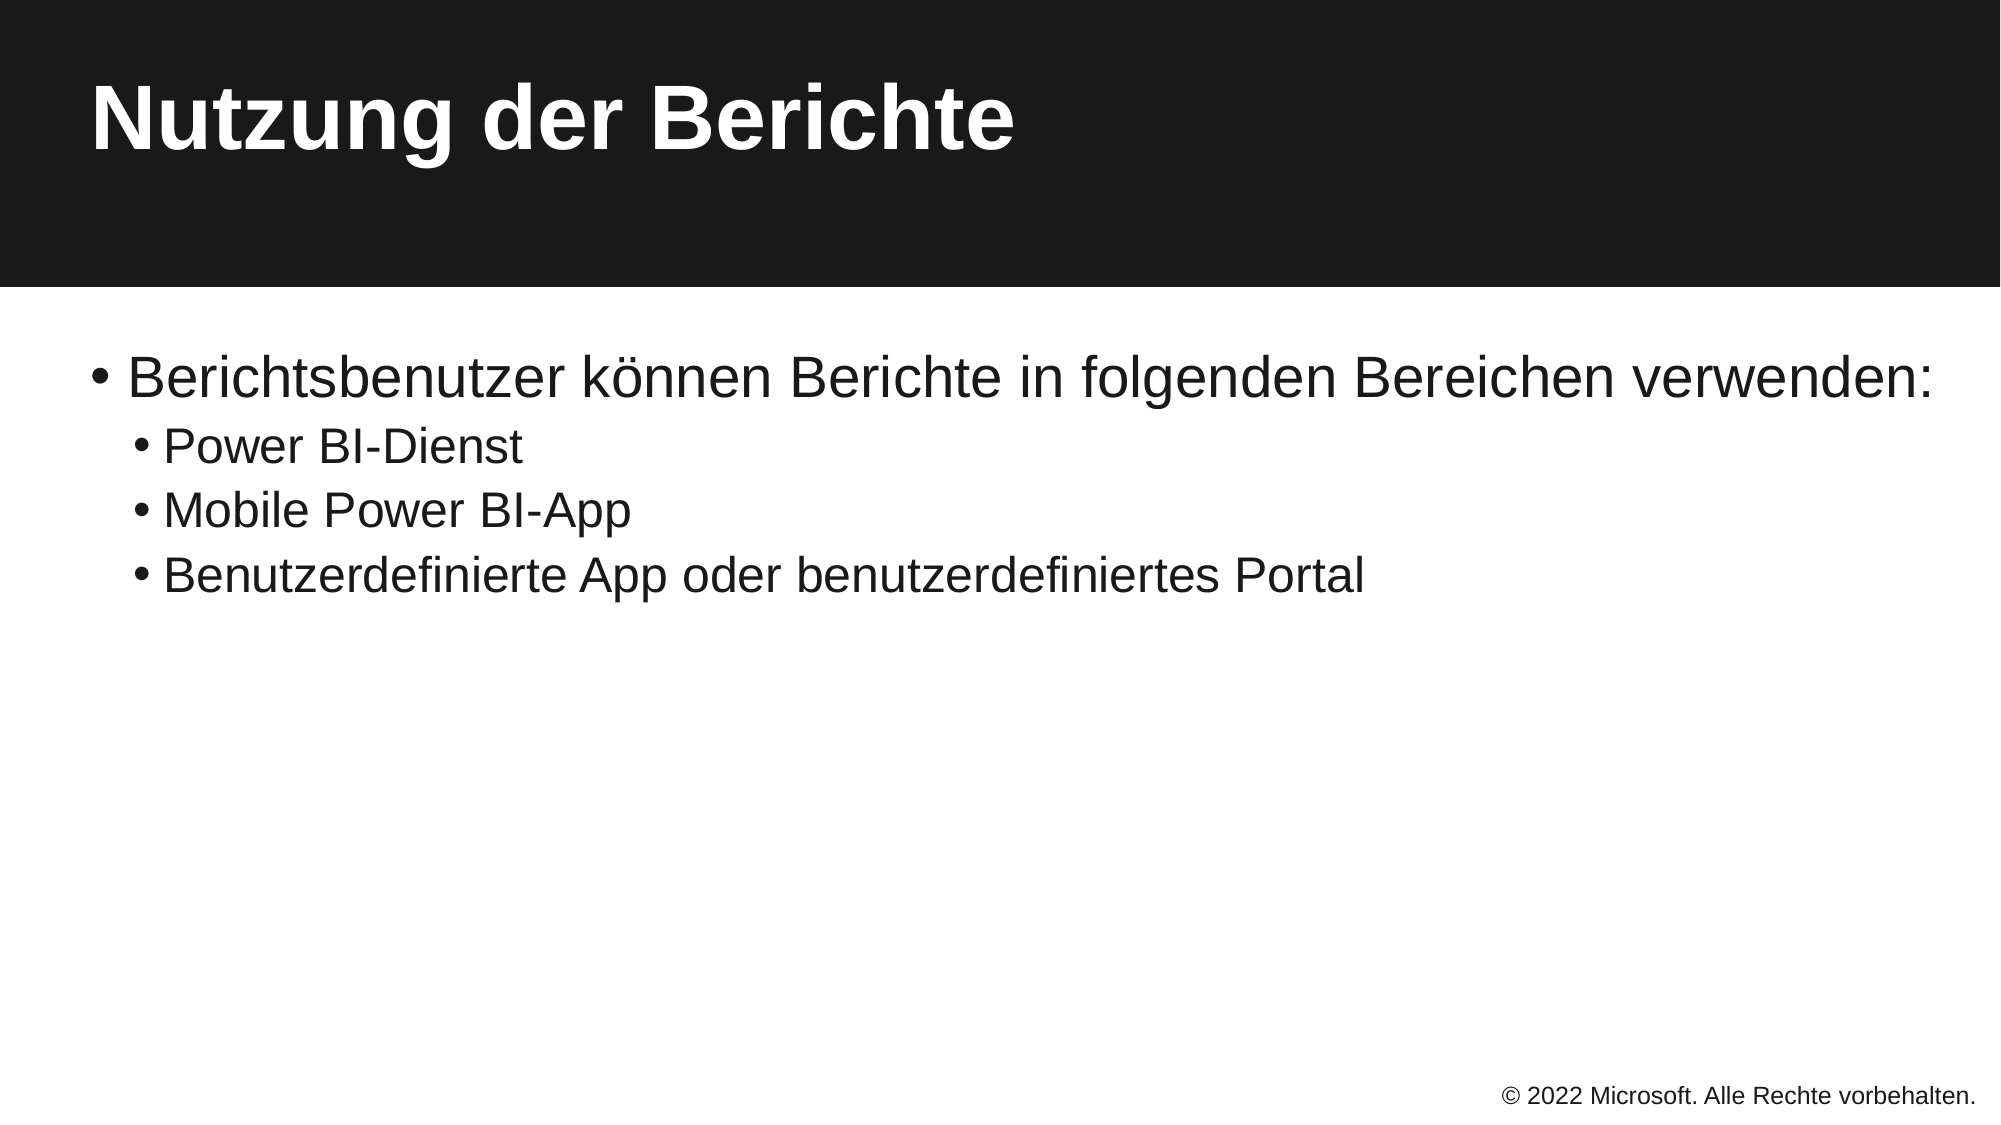

# Nutzung der Berichte

Berichtsbenutzer können Berichte in folgenden Bereichen verwenden:
Power BI-Dienst
Mobile Power BI-App
Benutzerdefinierte App oder benutzerdefiniertes Portal

© 2022 Microsoft. Alle Rechte vorbehalten.